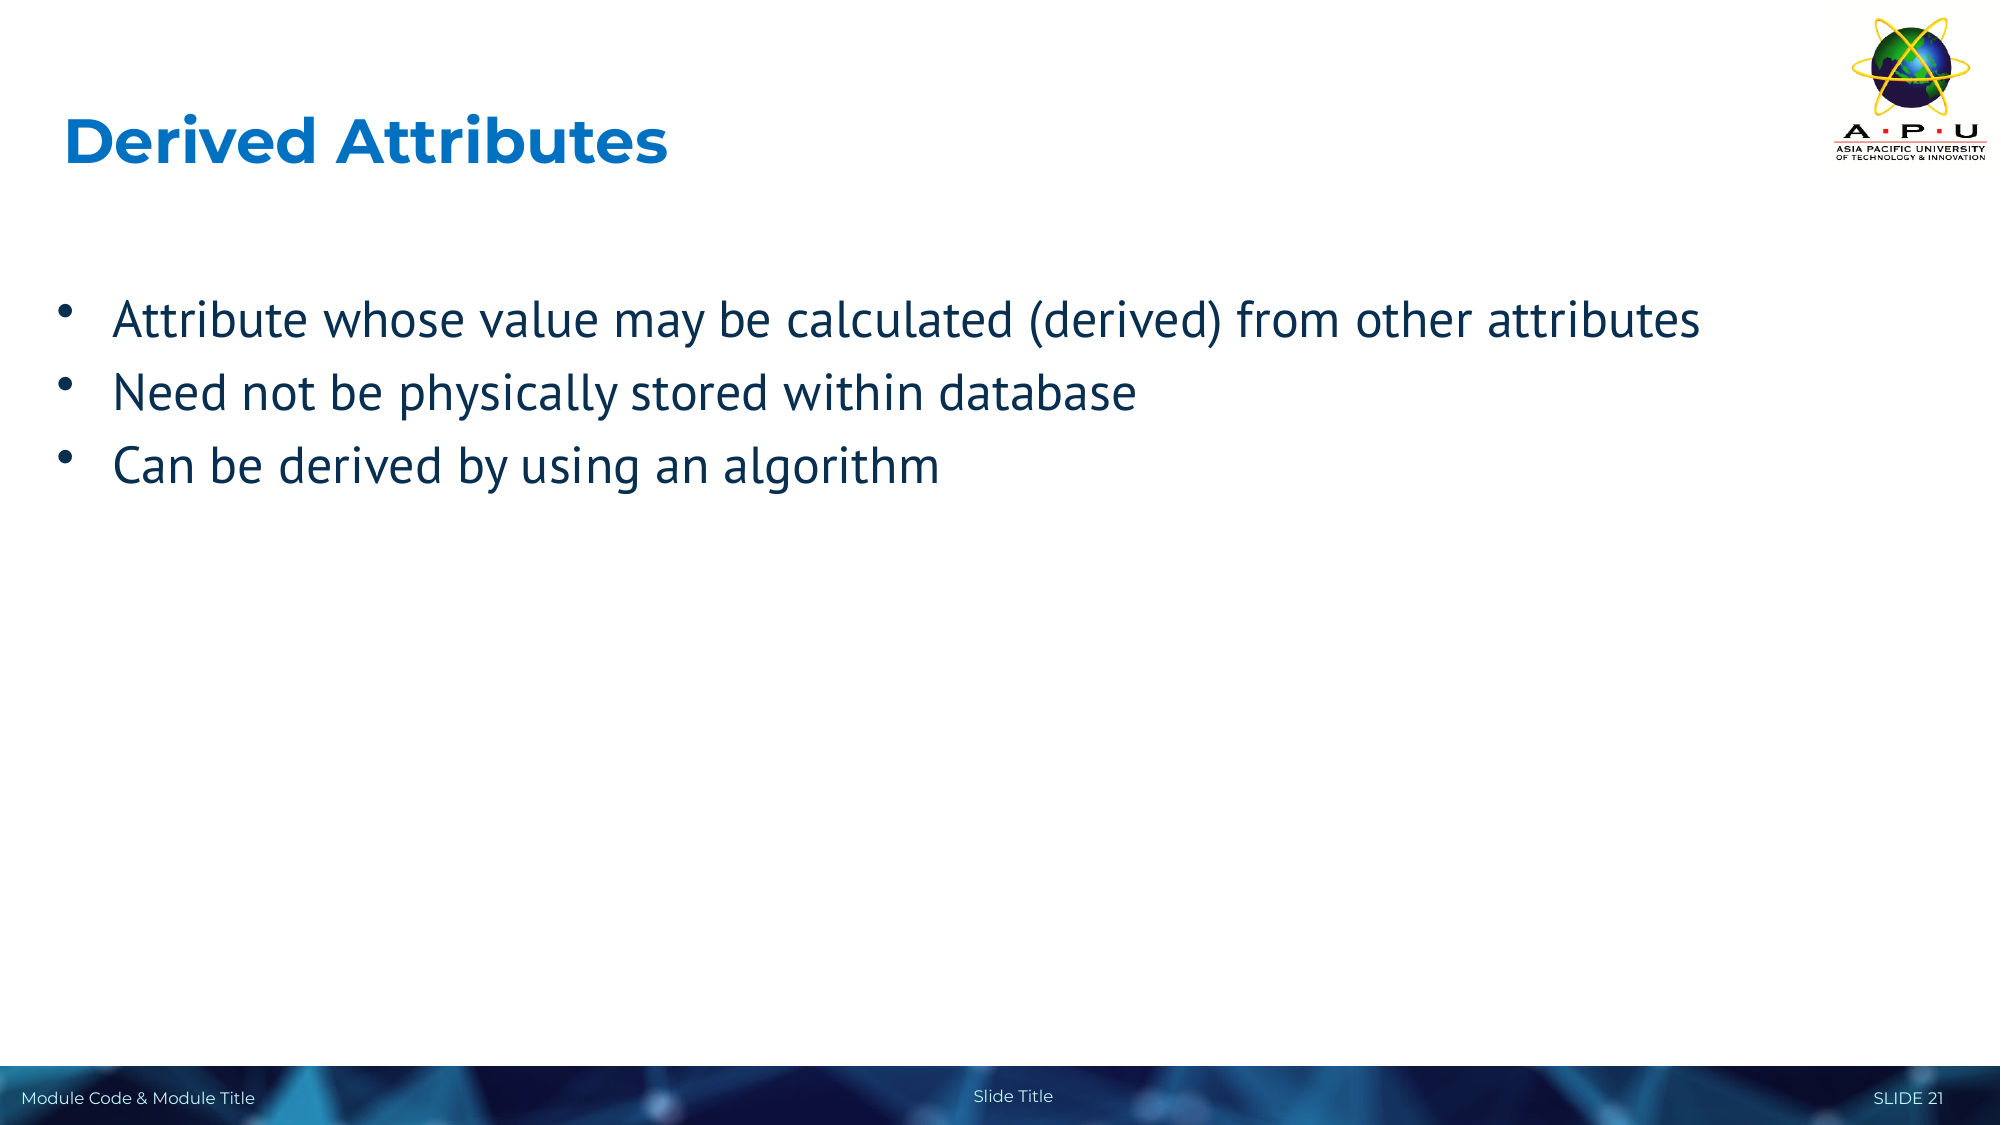

# Derived Attributes
Attribute whose value may be calculated (derived) from other attributes
Need not be physically stored within database
Can be derived by using an algorithm